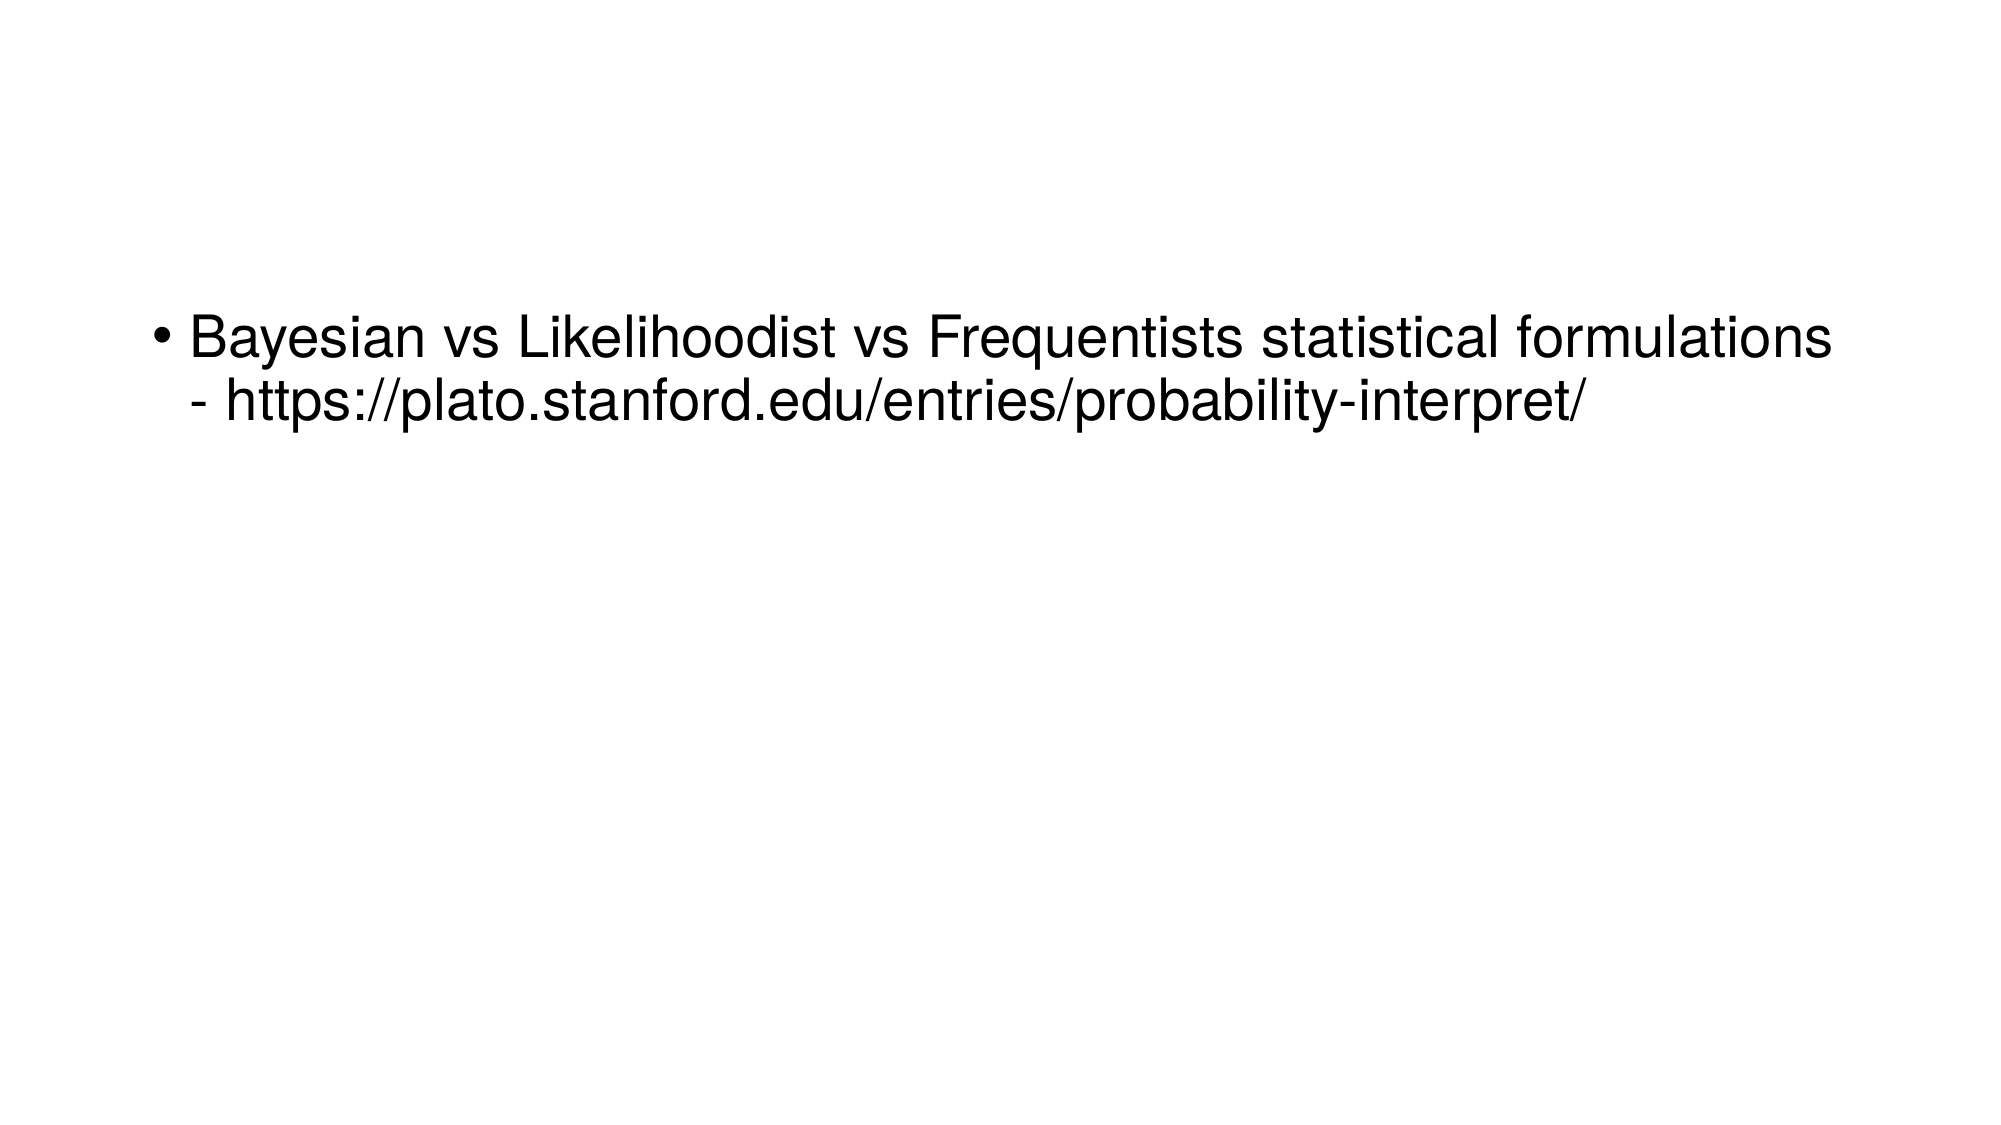

#
Bayesian vs Likelihoodist vs Frequentists statistical formulations - https://plato.stanford.edu/entries/probability-interpret/